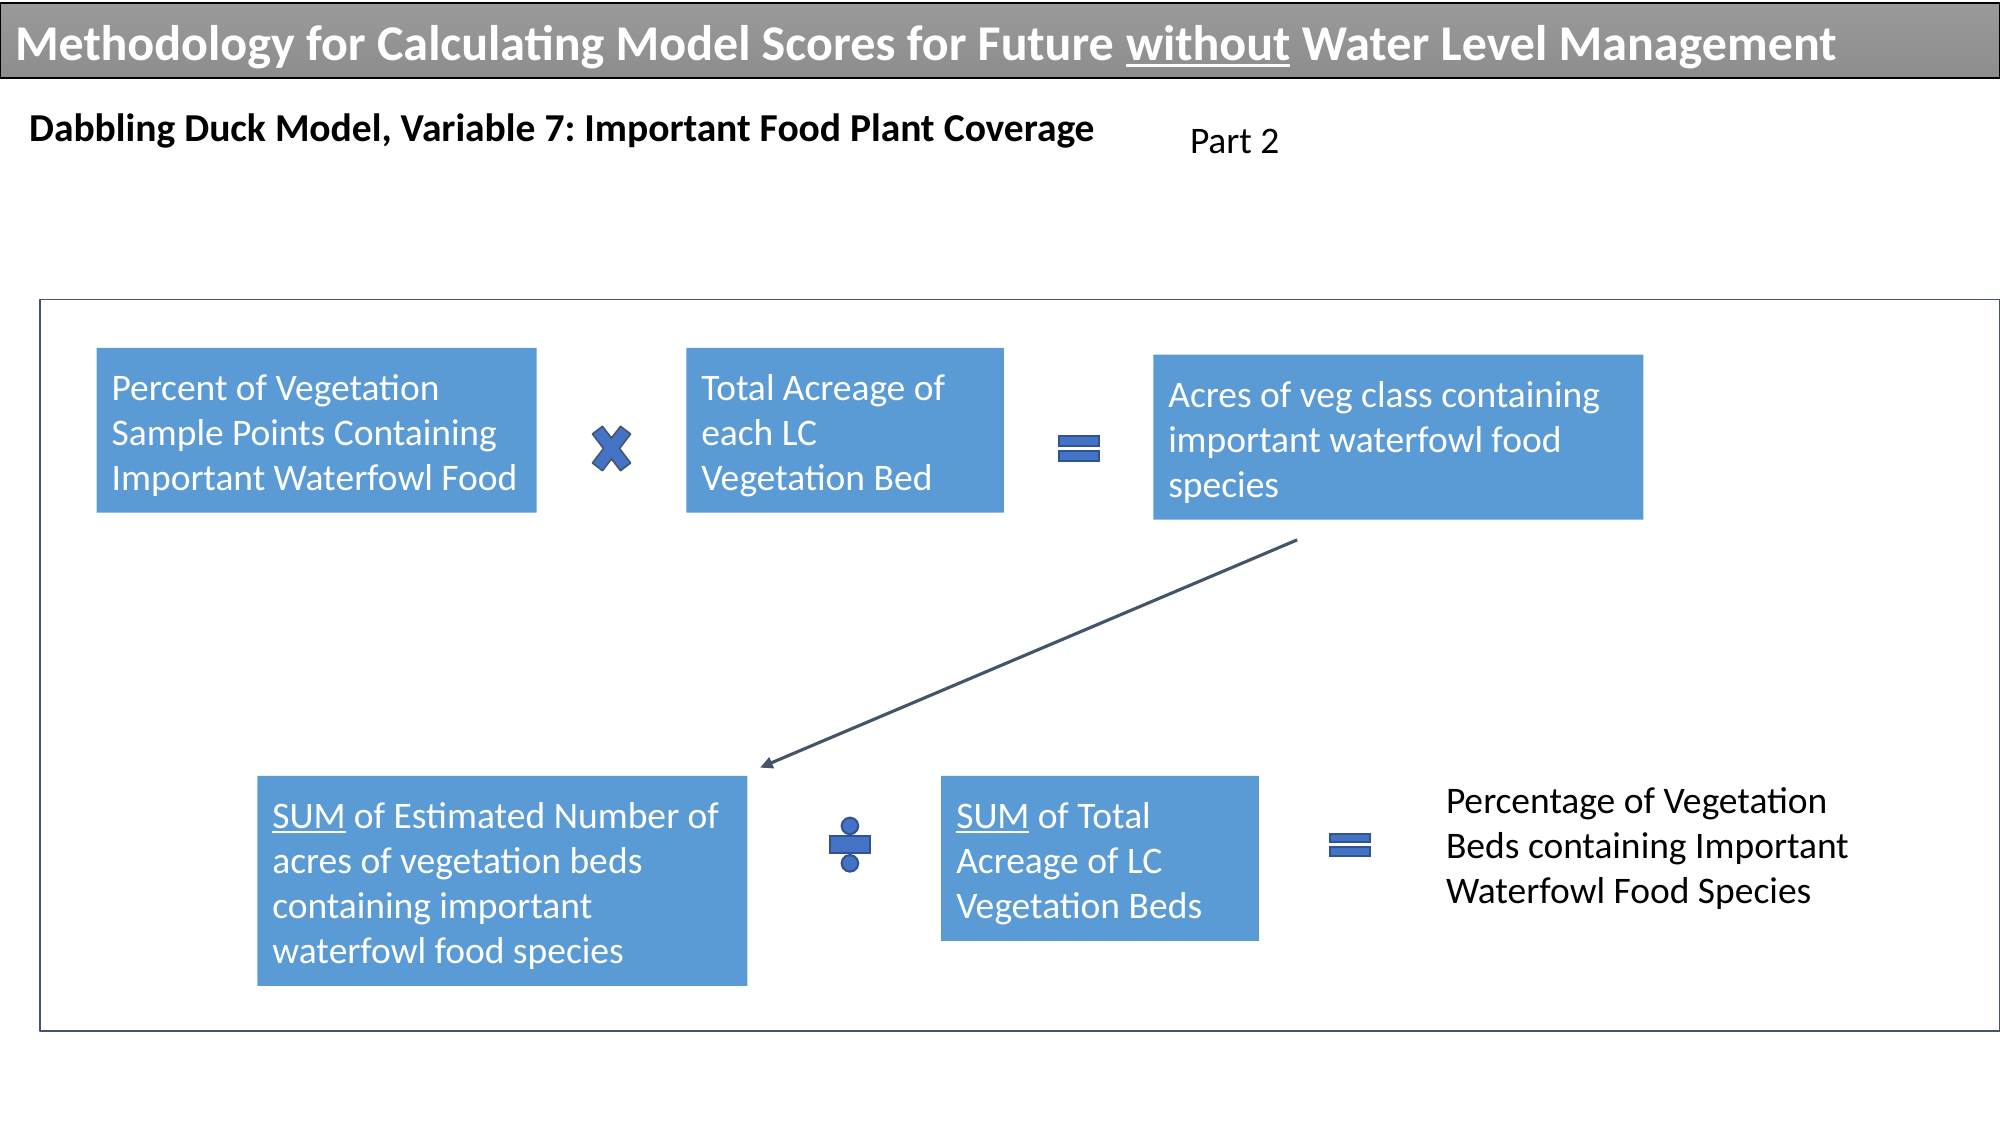

Methodology for Calculating Model Scores for Future without Water Level Management
Dabbling Duck Model, Variable 7: Important Food Plant Coverage

Part 2

Percent of Vegetation Sample Points Containing Important Waterfowl Food
Total Acreage of each LC Vegetation Bed
Acres of veg class containing important waterfowl food species

Percentage of Vegetation Beds containing Important Waterfowl Food Species
SUM of Estimated Number of acres of vegetation beds containing important waterfowl food species
SUM of Total Acreage of LC Vegetation Beds